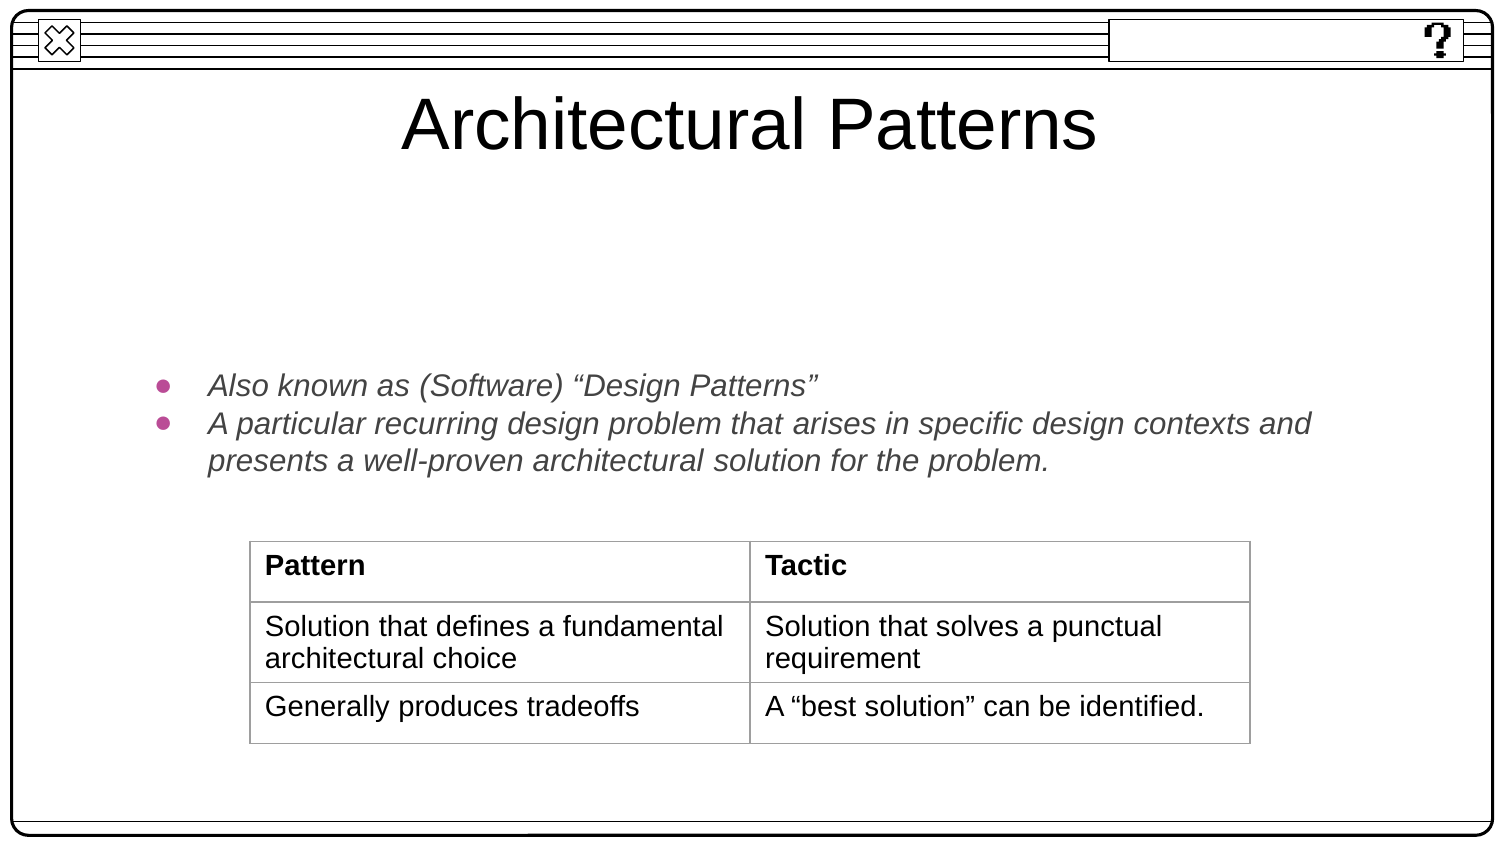

# Architectural Patterns
Also known as (Software) “Design Patterns”
A particular recurring design problem that arises in specific design contexts and presents a well-proven architectural solution for the problem.
| Pattern | Tactic |
| --- | --- |
| Solution that defines a fundamental architectural choice | Solution that solves a punctual requirement |
| Generally produces tradeoffs | A “best solution” can be identified. |